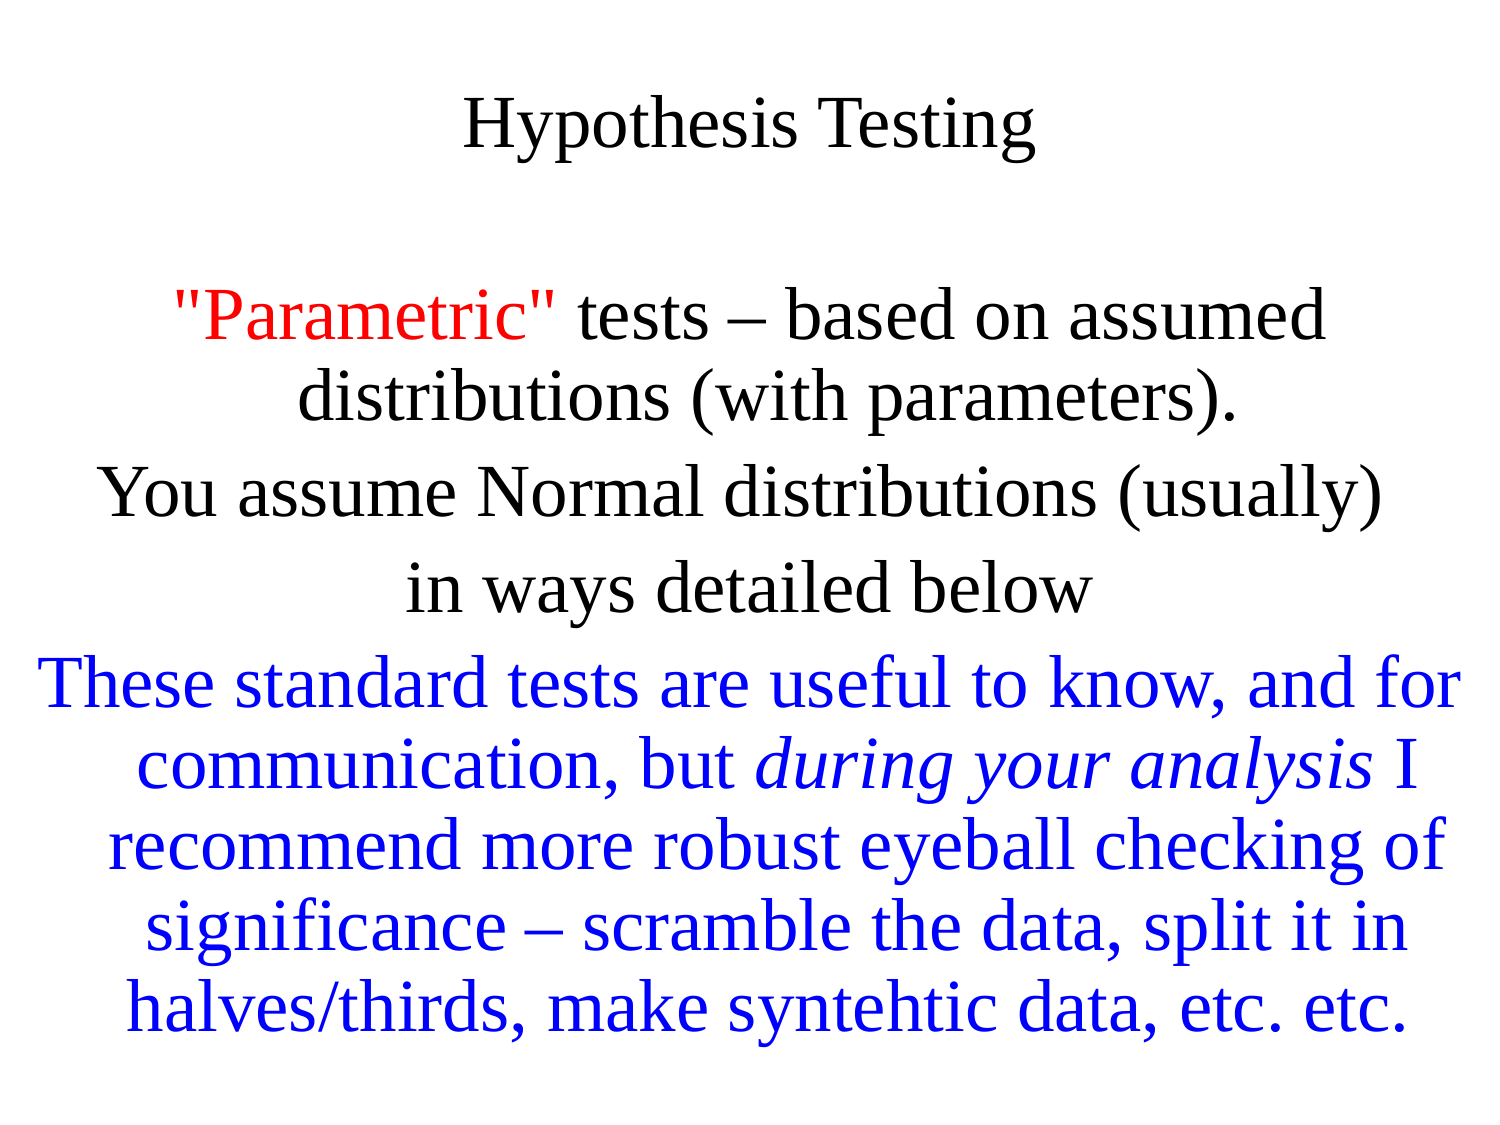

Hypothesis Testing

"Parametric" tests – based on assumed distributions (with parameters).
You assume Normal distributions (usually)
in ways detailed below
These standard tests are useful to know, and for communication, but during your analysis I recommend more robust eyeball checking of significance – scramble the data, split it in halves/thirds, make syntehtic data, etc. etc.